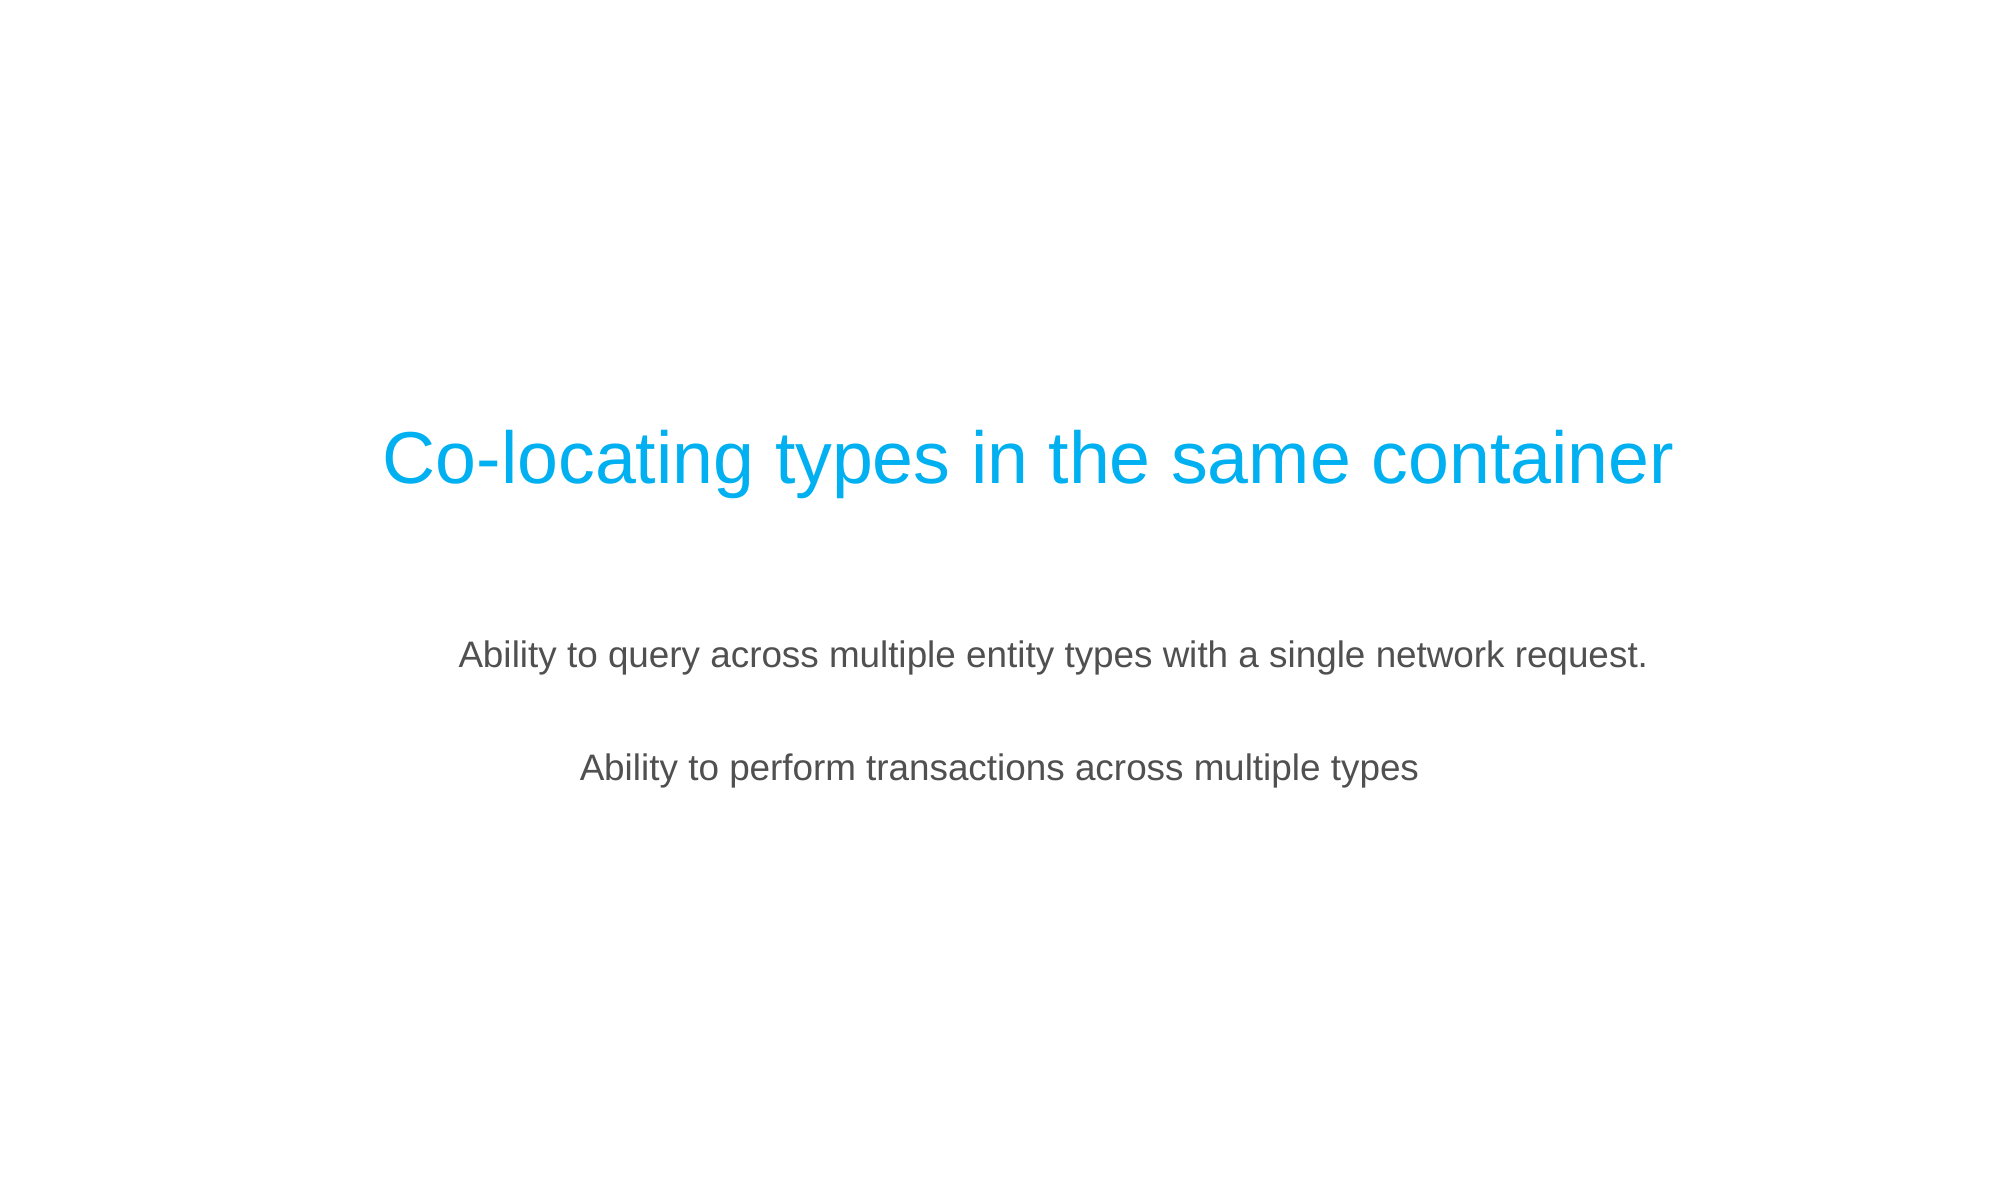

Co-locating types in the same container
Ability to query across multiple entity types with a single network request.
Ability to perform transactions across multiple types